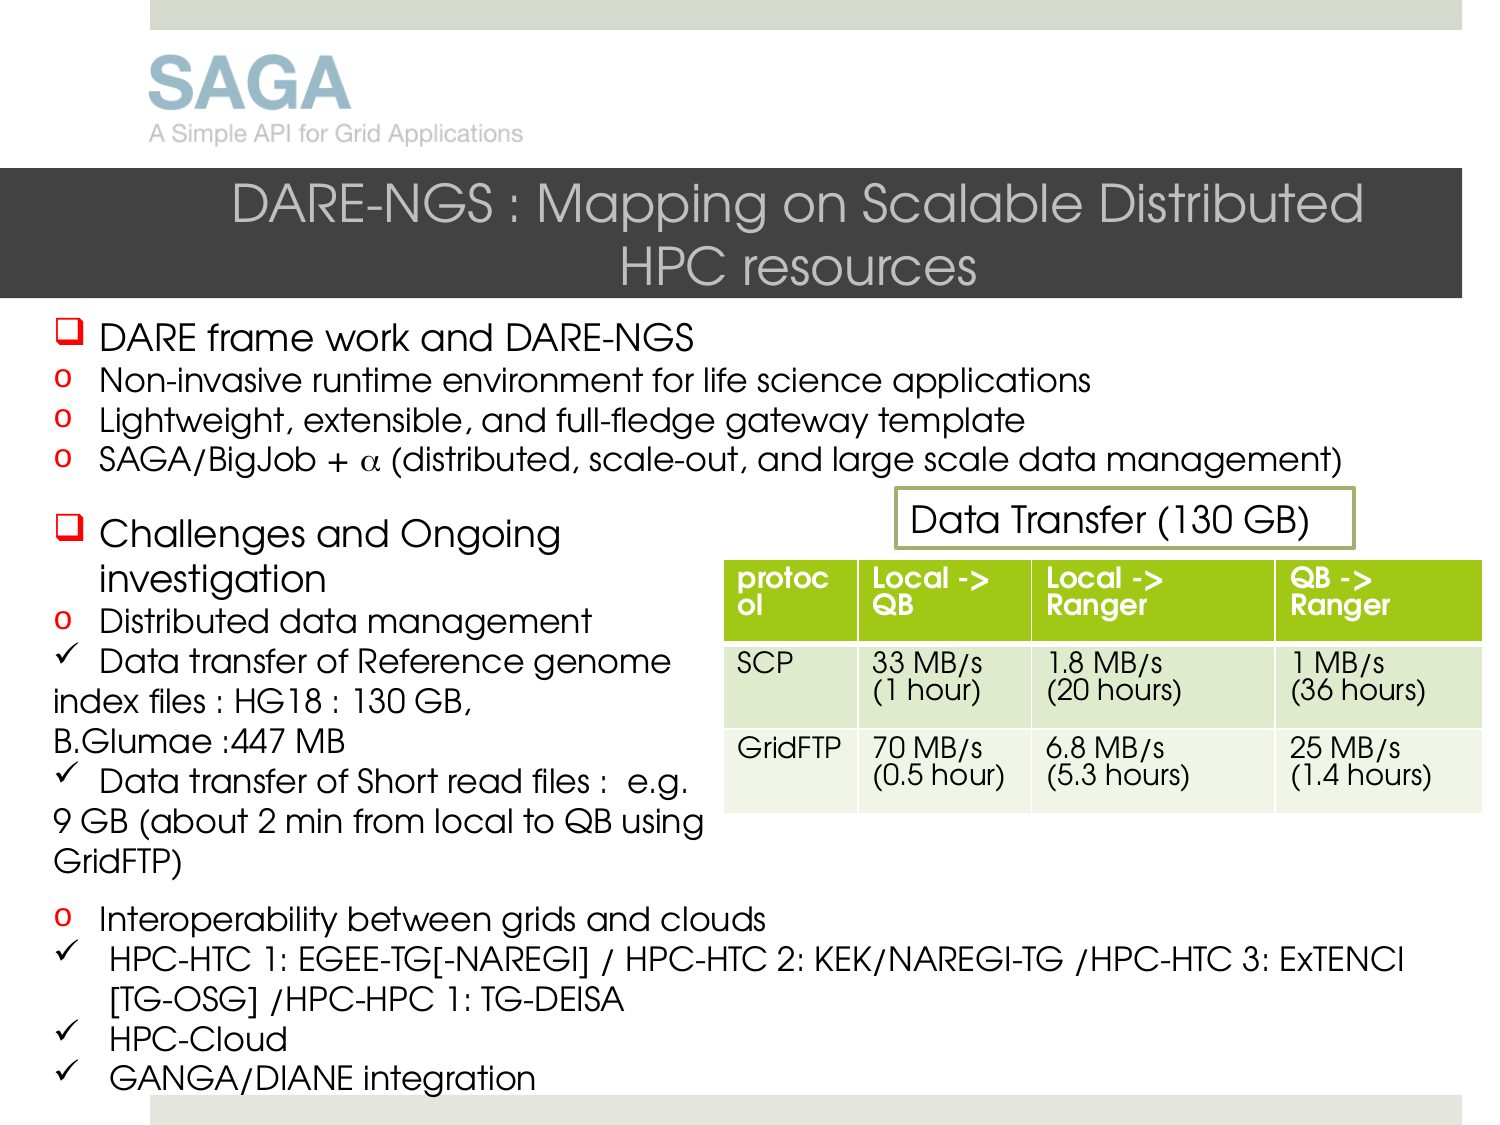

# DARE-NGS : Mapping on Scalable Distributed HPC resources
DARE frame work and DARE-NGS
Non-invasive runtime environment for life science applications
Lightweight, extensible, and full-fledge gateway template
SAGA/BigJob + α (distributed, scale-out, and large scale data management)
Data Transfer (130 GB)
Challenges and Ongoing investigation
Distributed data management
Data transfer of Reference genome
index files : HG18 : 130 GB, B.Glumae :447 MB
Data transfer of Short read files :  e.g.
9 GB (about 2 min from local to QB using GridFTP)
| protocol | Local -> QB | Local -> Ranger | QB -> Ranger |
| --- | --- | --- | --- |
| SCP | 33 MB/s (1 hour) | 1.8 MB/s (20 hours) | 1 MB/s (36 hours) |
| GridFTP | 70 MB/s (0.5 hour) | 6.8 MB/s (5.3 hours) | 25 MB/s (1.4 hours) |
Interoperability between grids and clouds
HPC-HTC 1: EGEE-TG[-NAREGI] / HPC-HTC 2: KEK/NAREGI-TG /HPC-HTC 3: ExTENCI [TG-OSG] /HPC-HPC 1: TG-DEISA
HPC-Cloud
GANGA/DIANE integration